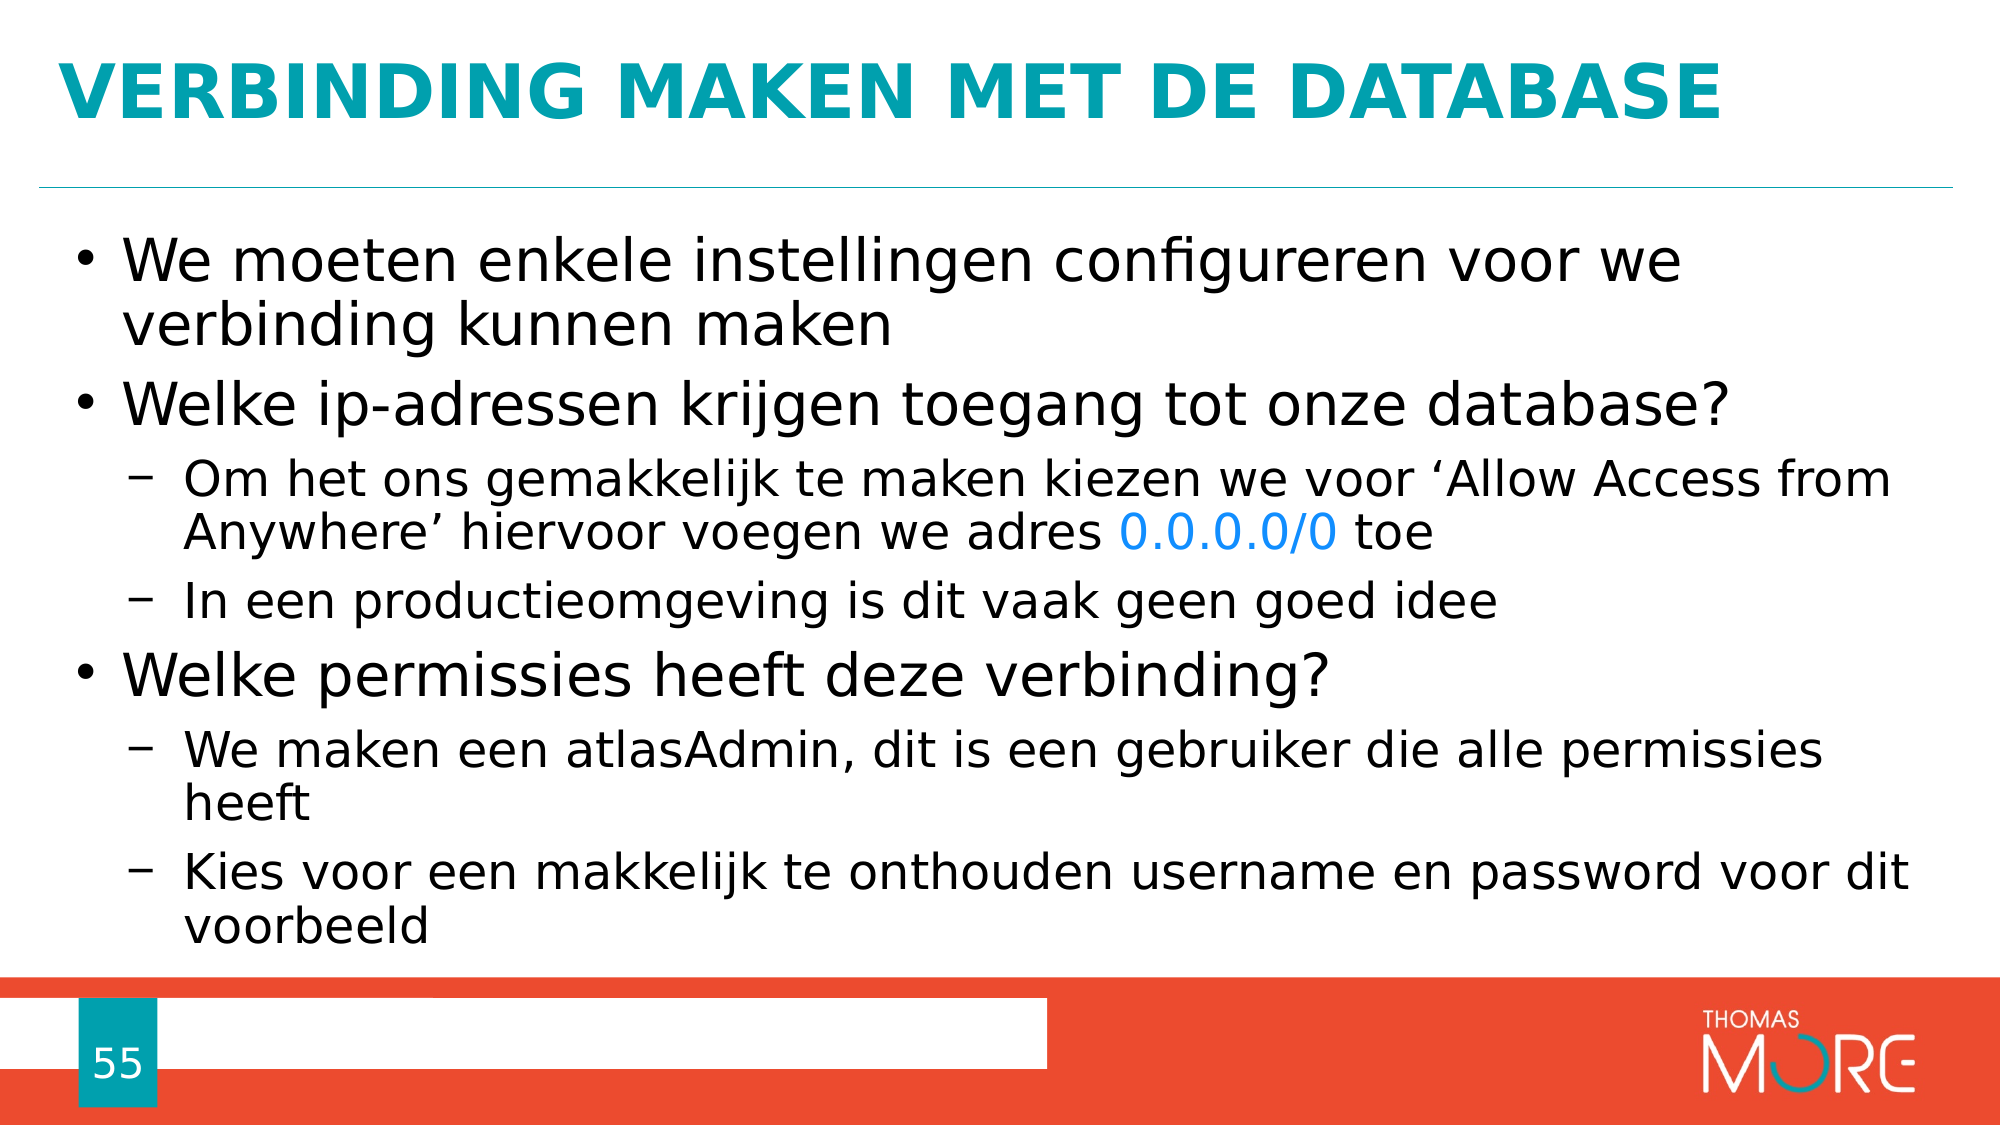

# Verbinding maken met de database
We moeten enkele instellingen configureren voor we verbinding kunnen maken
Welke ip-adressen krijgen toegang tot onze database?
Om het ons gemakkelijk te maken kiezen we voor ‘Allow Access from Anywhere’ hiervoor voegen we adres 0.0.0.0/0 toe
In een productieomgeving is dit vaak geen goed idee
Welke permissies heeft deze verbinding?
We maken een atlasAdmin, dit is een gebruiker die alle permissies heeft
Kies voor een makkelijk te onthouden username en password voor dit voorbeeld
55